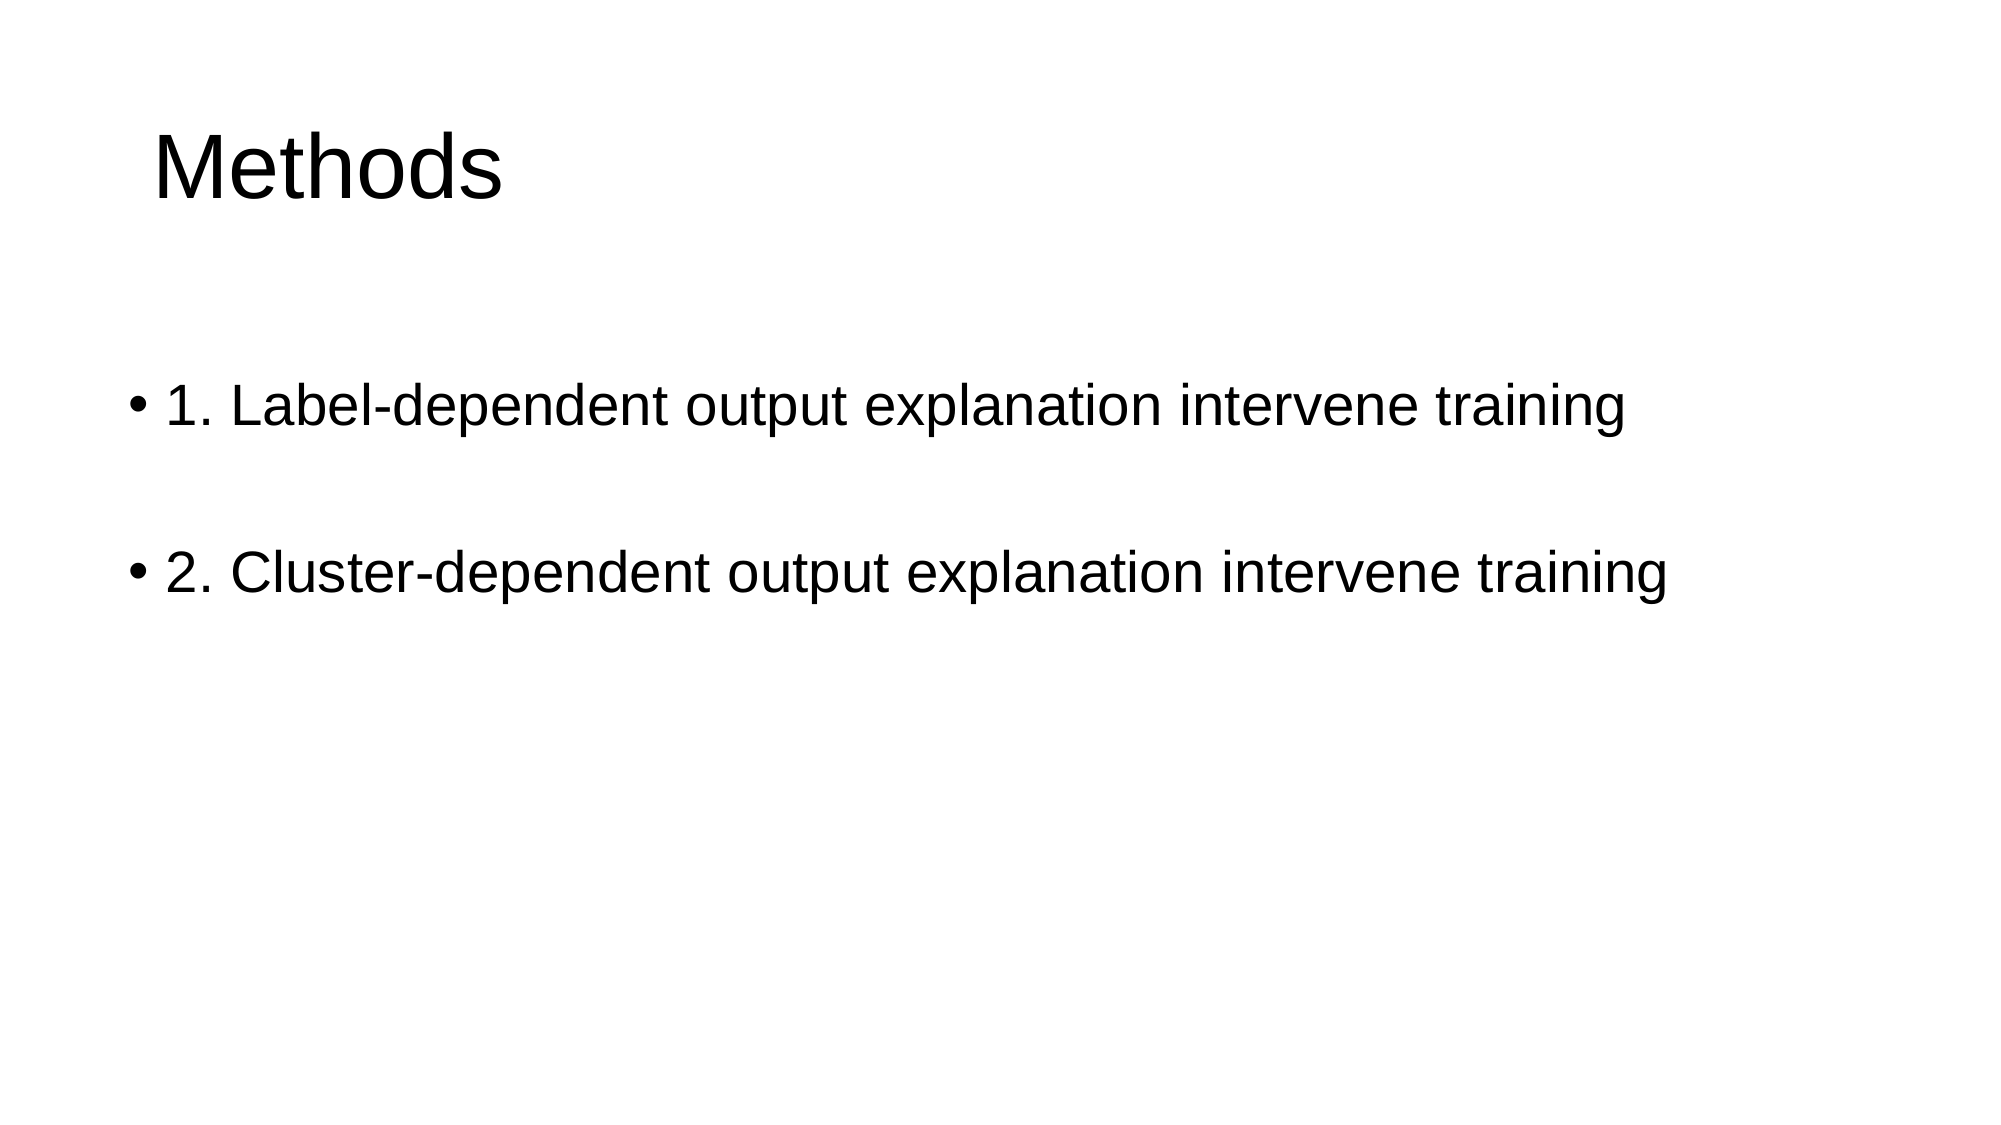

# Methods
1. Label-dependent output explanation intervene training

2. Cluster-dependent output explanation intervene training